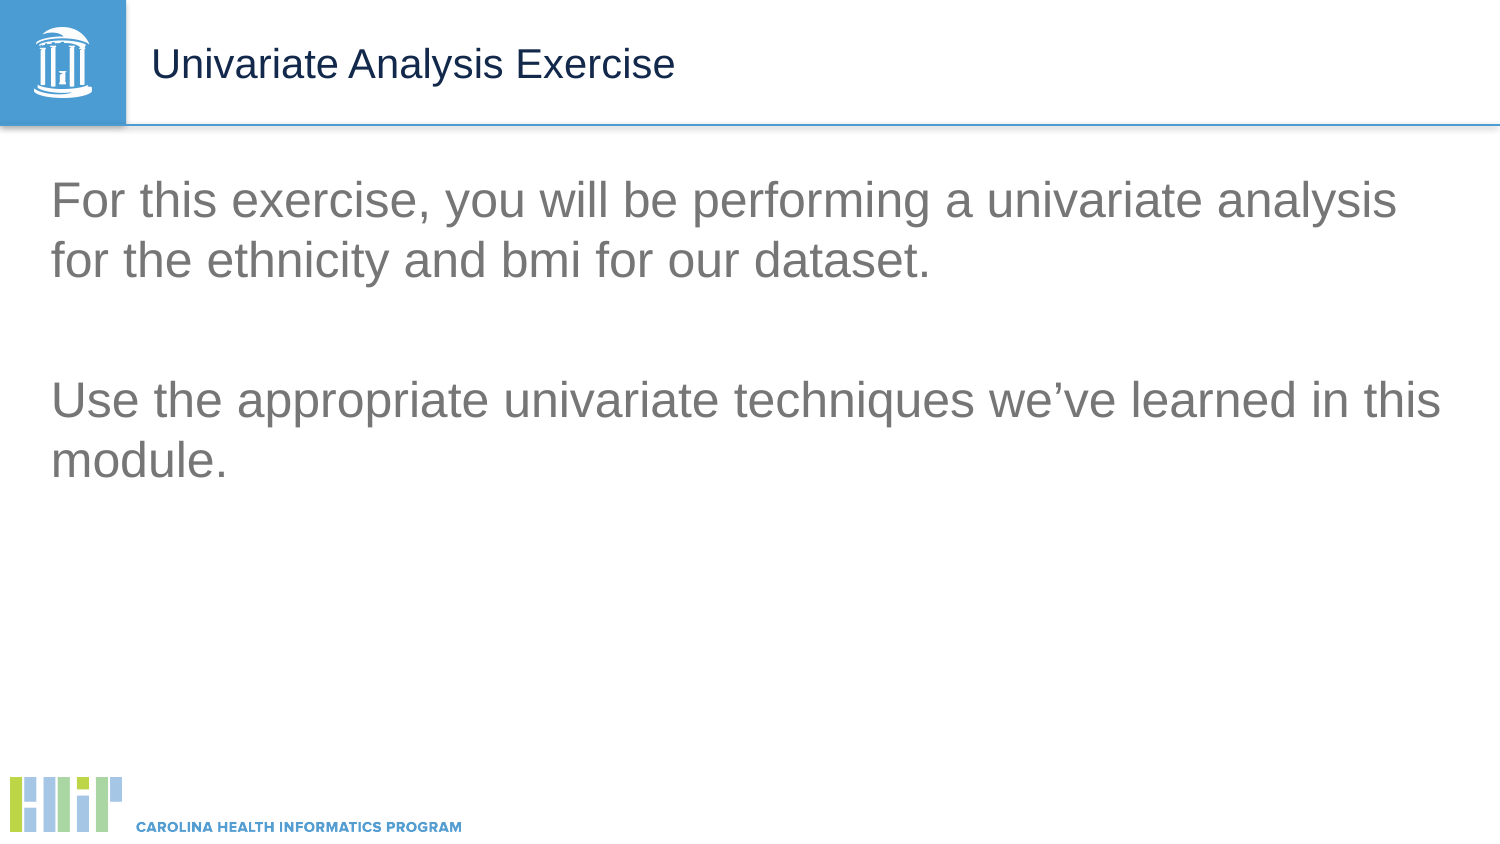

# Univariate Analysis Exercise
For this exercise, you will be performing a univariate analysis for the ethnicity and bmi for our dataset.

Use the appropriate univariate techniques we’ve learned in this module.